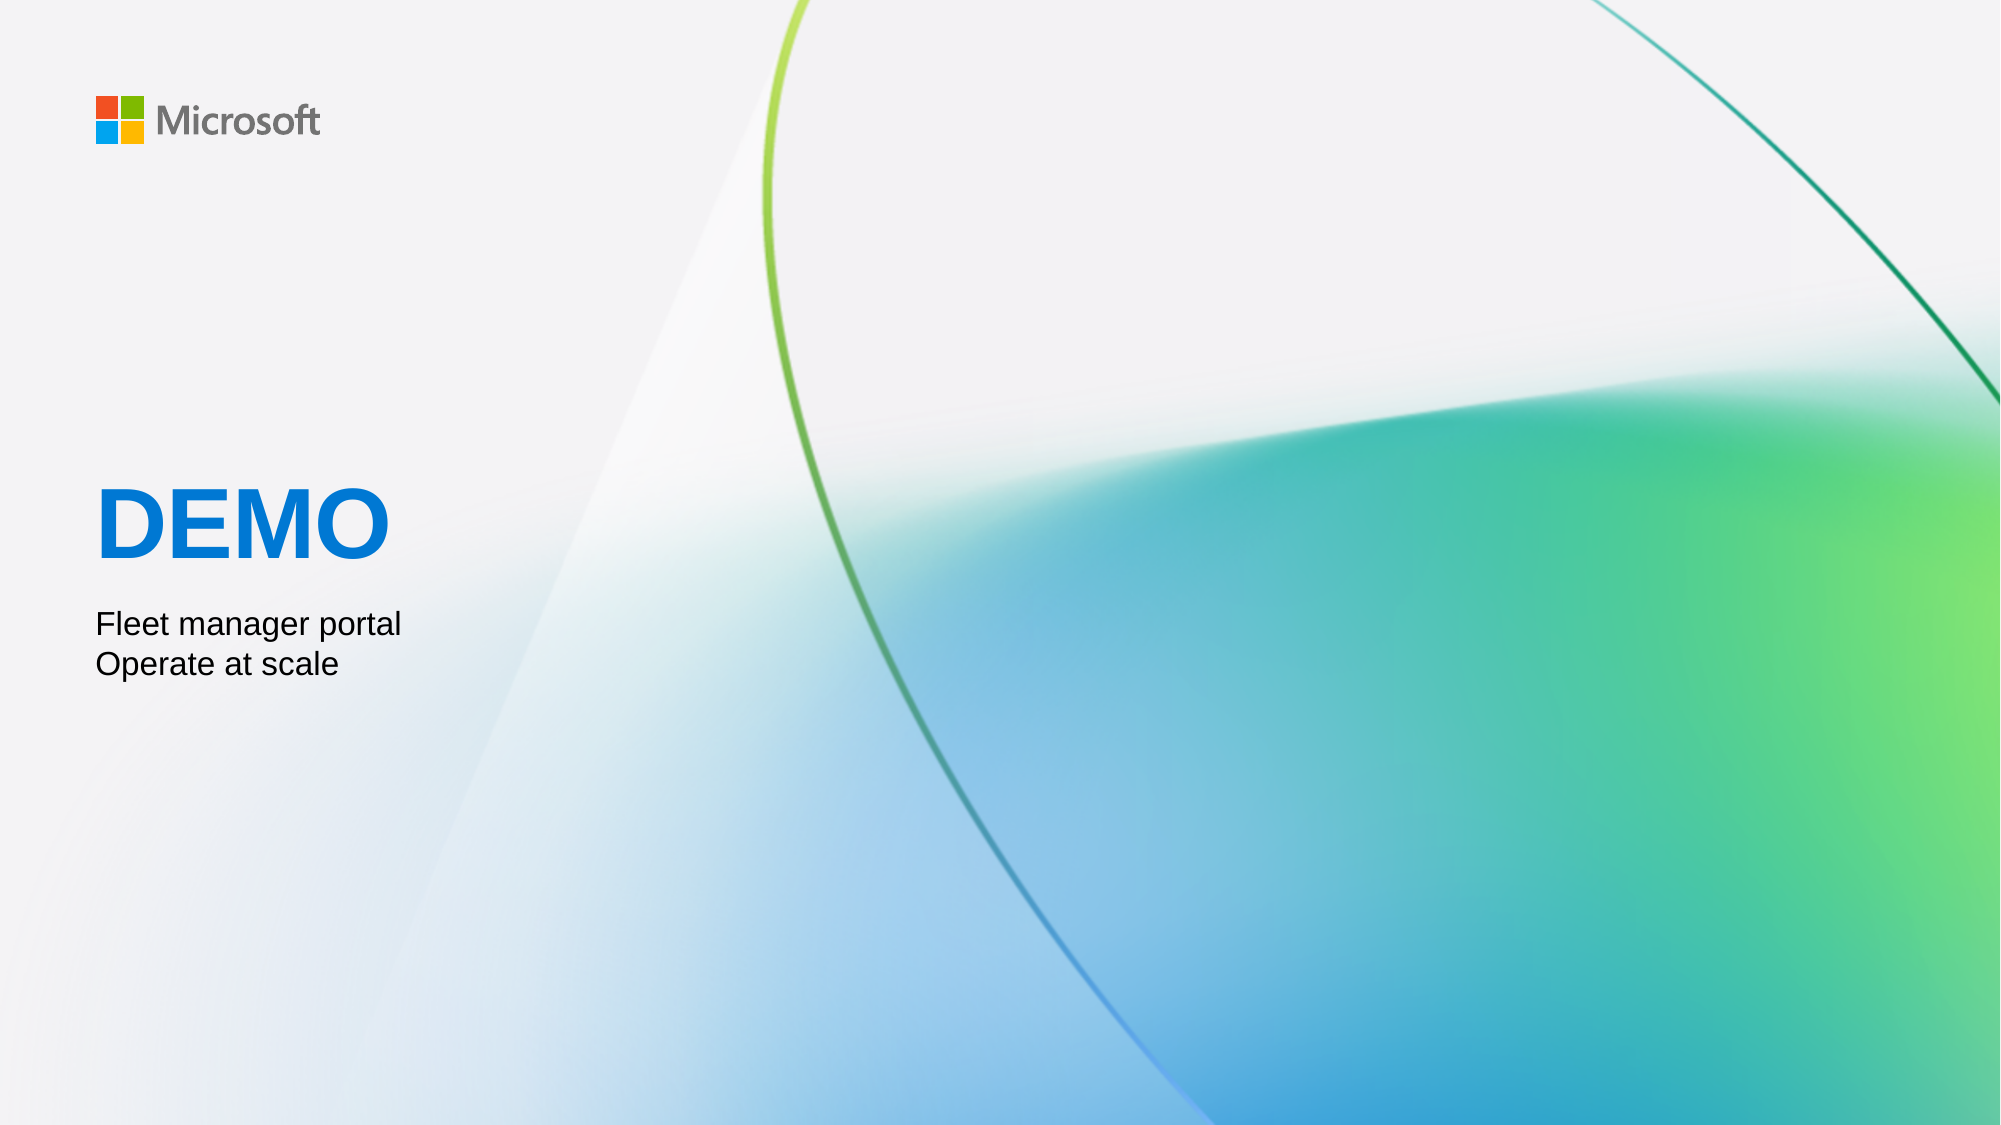

# DEMO
Fleet manager portal
Operate at scale